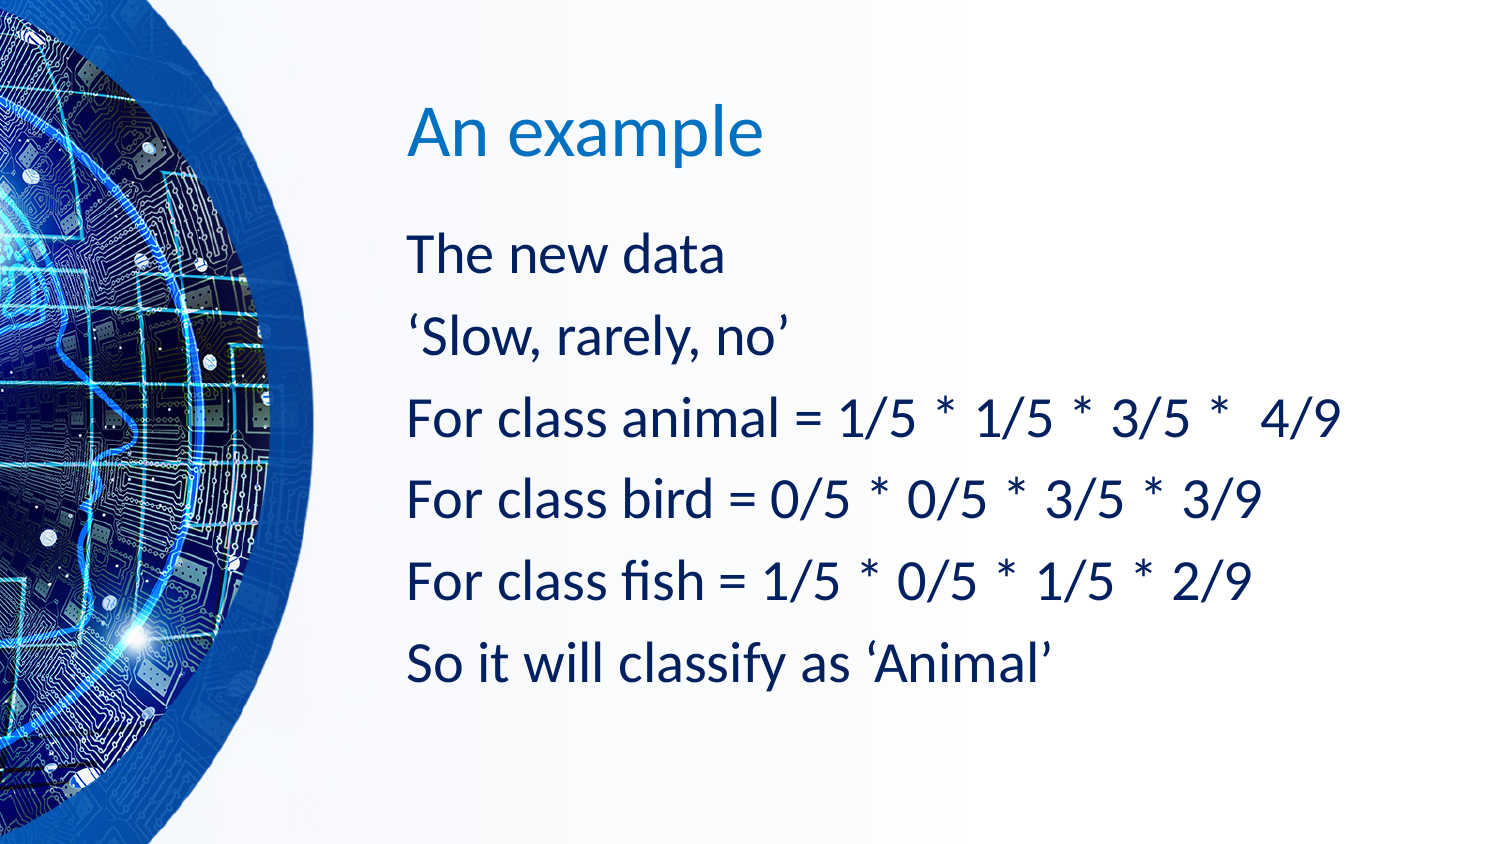

# An example
The new data
‘Slow, rarely, no’
For class animal = 1/5 * 1/5 * 3/5 *  4/9
For class bird = 0/5 * 0/5 * 3/5 * 3/9
For class fish = 1/5 * 0/5 * 1/5 * 2/9
So it will classify as ‘Animal’